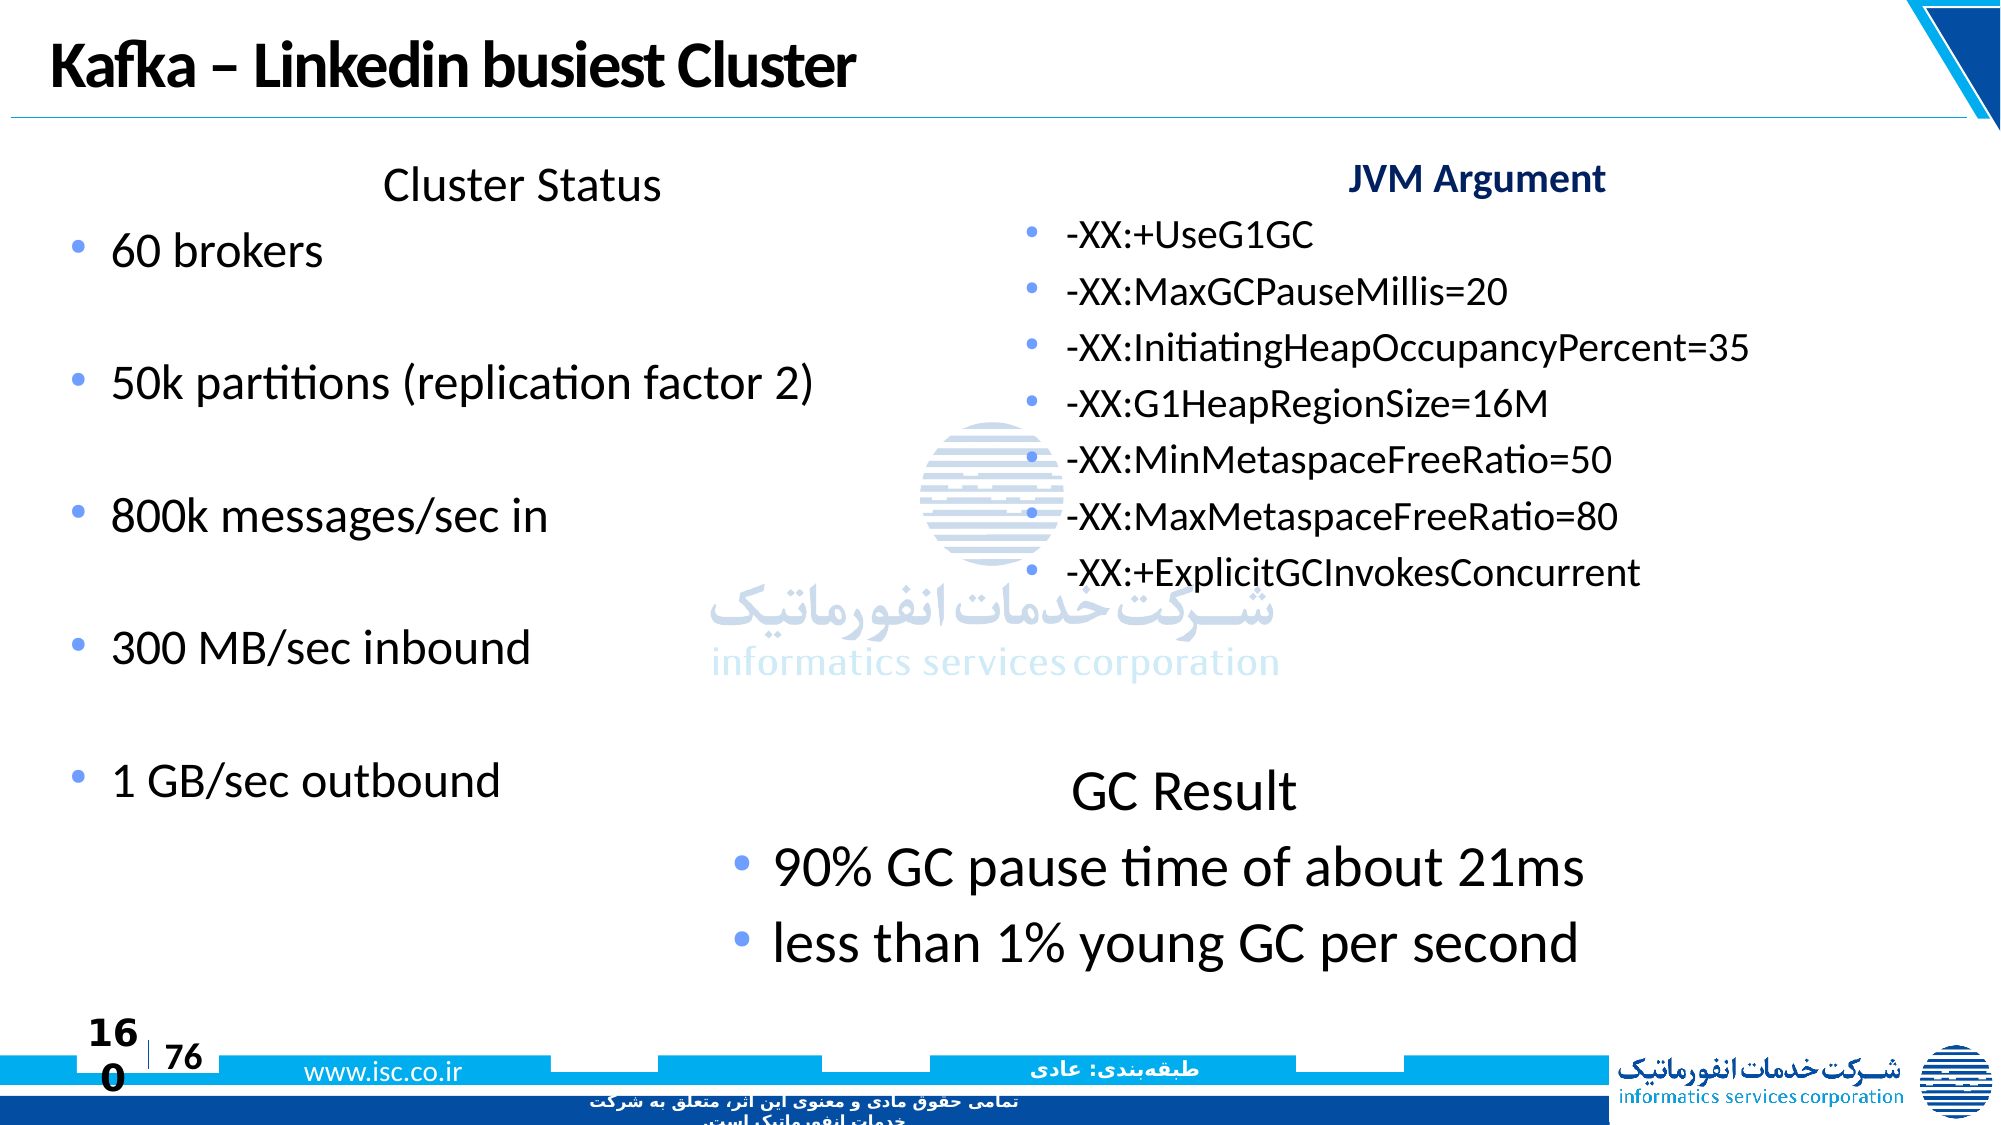

# Kafka – Linkedin busiest Cluster
Cluster Status
60 brokers

50k partitions (replication factor 2)

800k messages/sec in

300 MB/sec inbound

1 GB/sec outbound
JVM Argument
-XX:+UseG1GC
-XX:MaxGCPauseMillis=20
-XX:InitiatingHeapOccupancyPercent=35
-XX:G1HeapRegionSize=16M
-XX:MinMetaspaceFreeRatio=50
-XX:MaxMetaspaceFreeRatio=80
-XX:+ExplicitGCInvokesConcurrent

GC Result
90% GC pause time of about 21ms
less than 1% young GC per second